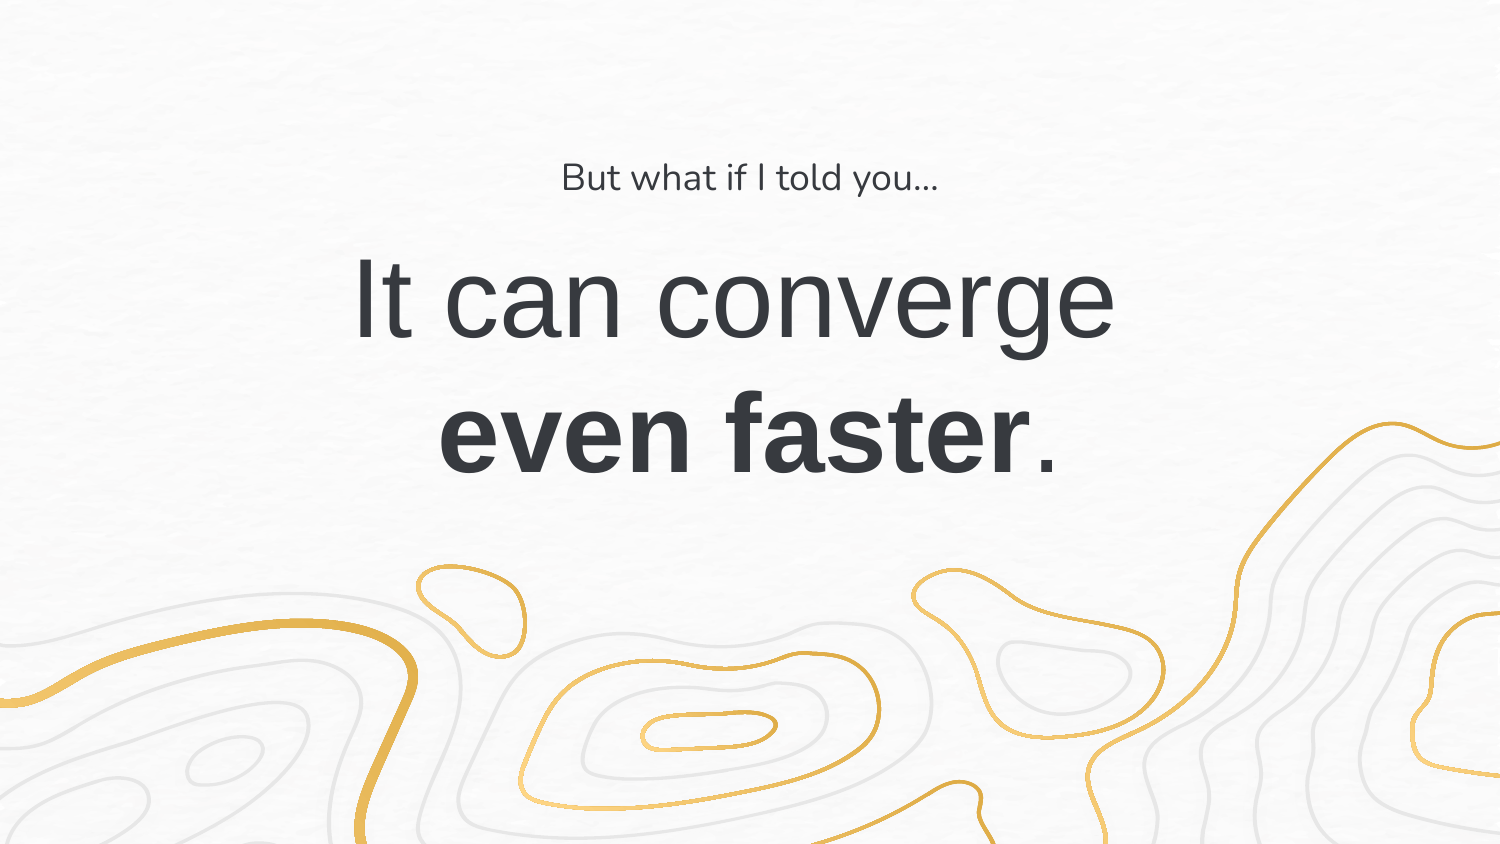

But what if I told you…
# It can converge even faster.